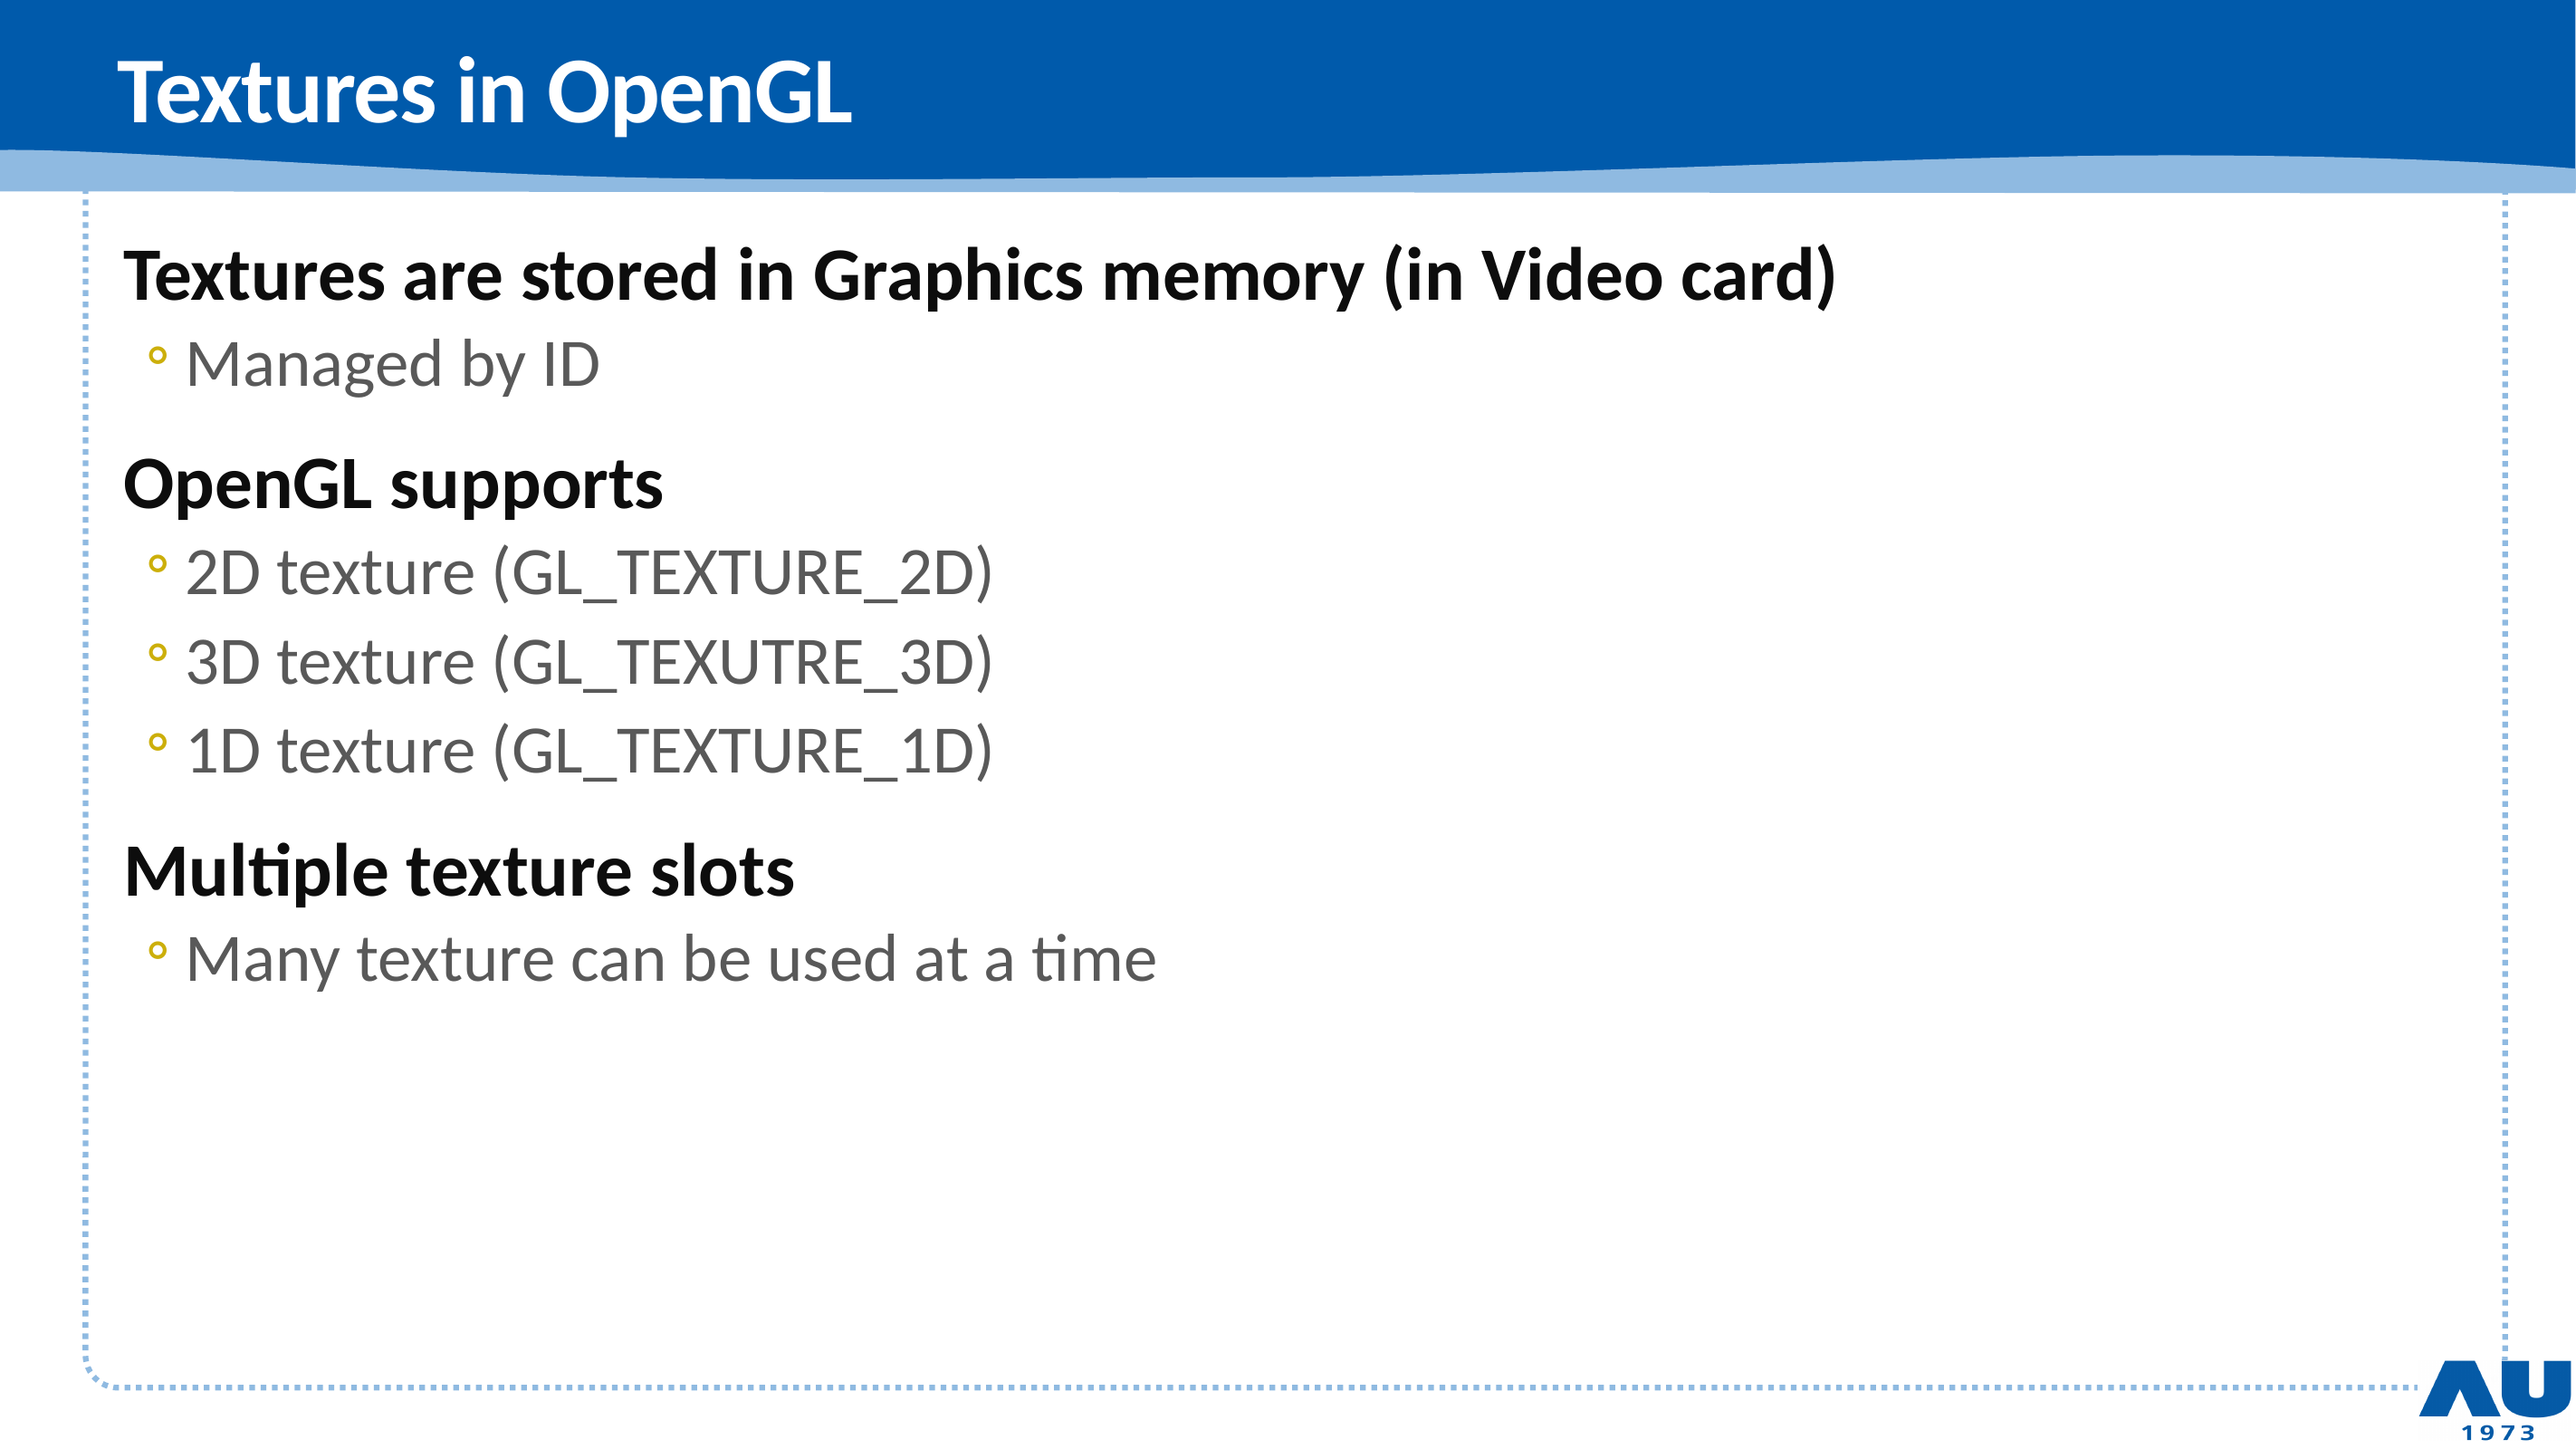

# Textures in OpenGL
Textures are stored in Graphics memory (in Video card)
Managed by ID
OpenGL supports
2D texture (GL_TEXTURE_2D)
3D texture (GL_TEXUTRE_3D)
1D texture (GL_TEXTURE_1D)
Multiple texture slots
Many texture can be used at a time